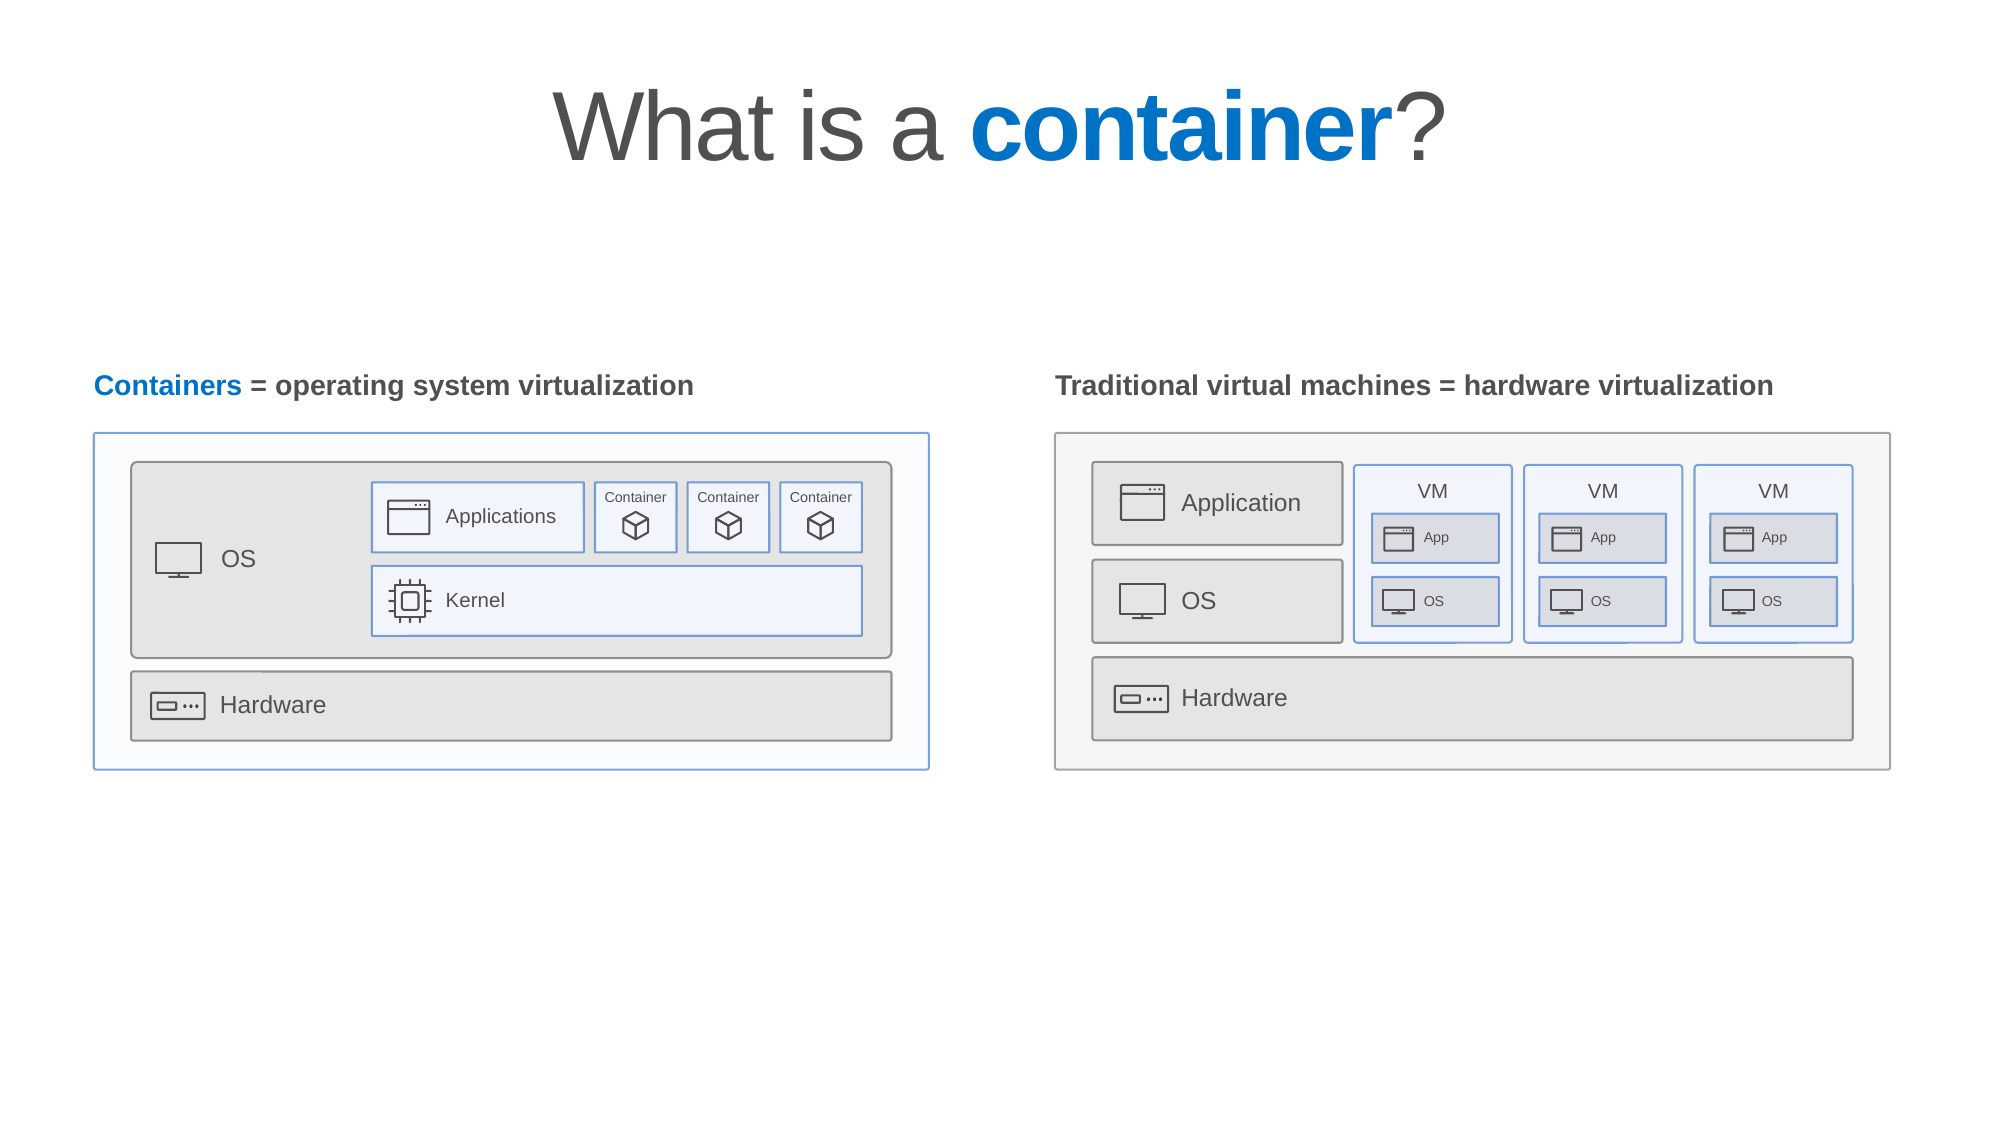

# What is a container?
Containers = operating system virtualization

OS
Applications
Container
Container
Container

Kernel

Hardware

Traditional virtual machines = hardware virtualization

Application
VM
VM
VM

App
App
App

OS
OS
OS
OS

Hardware